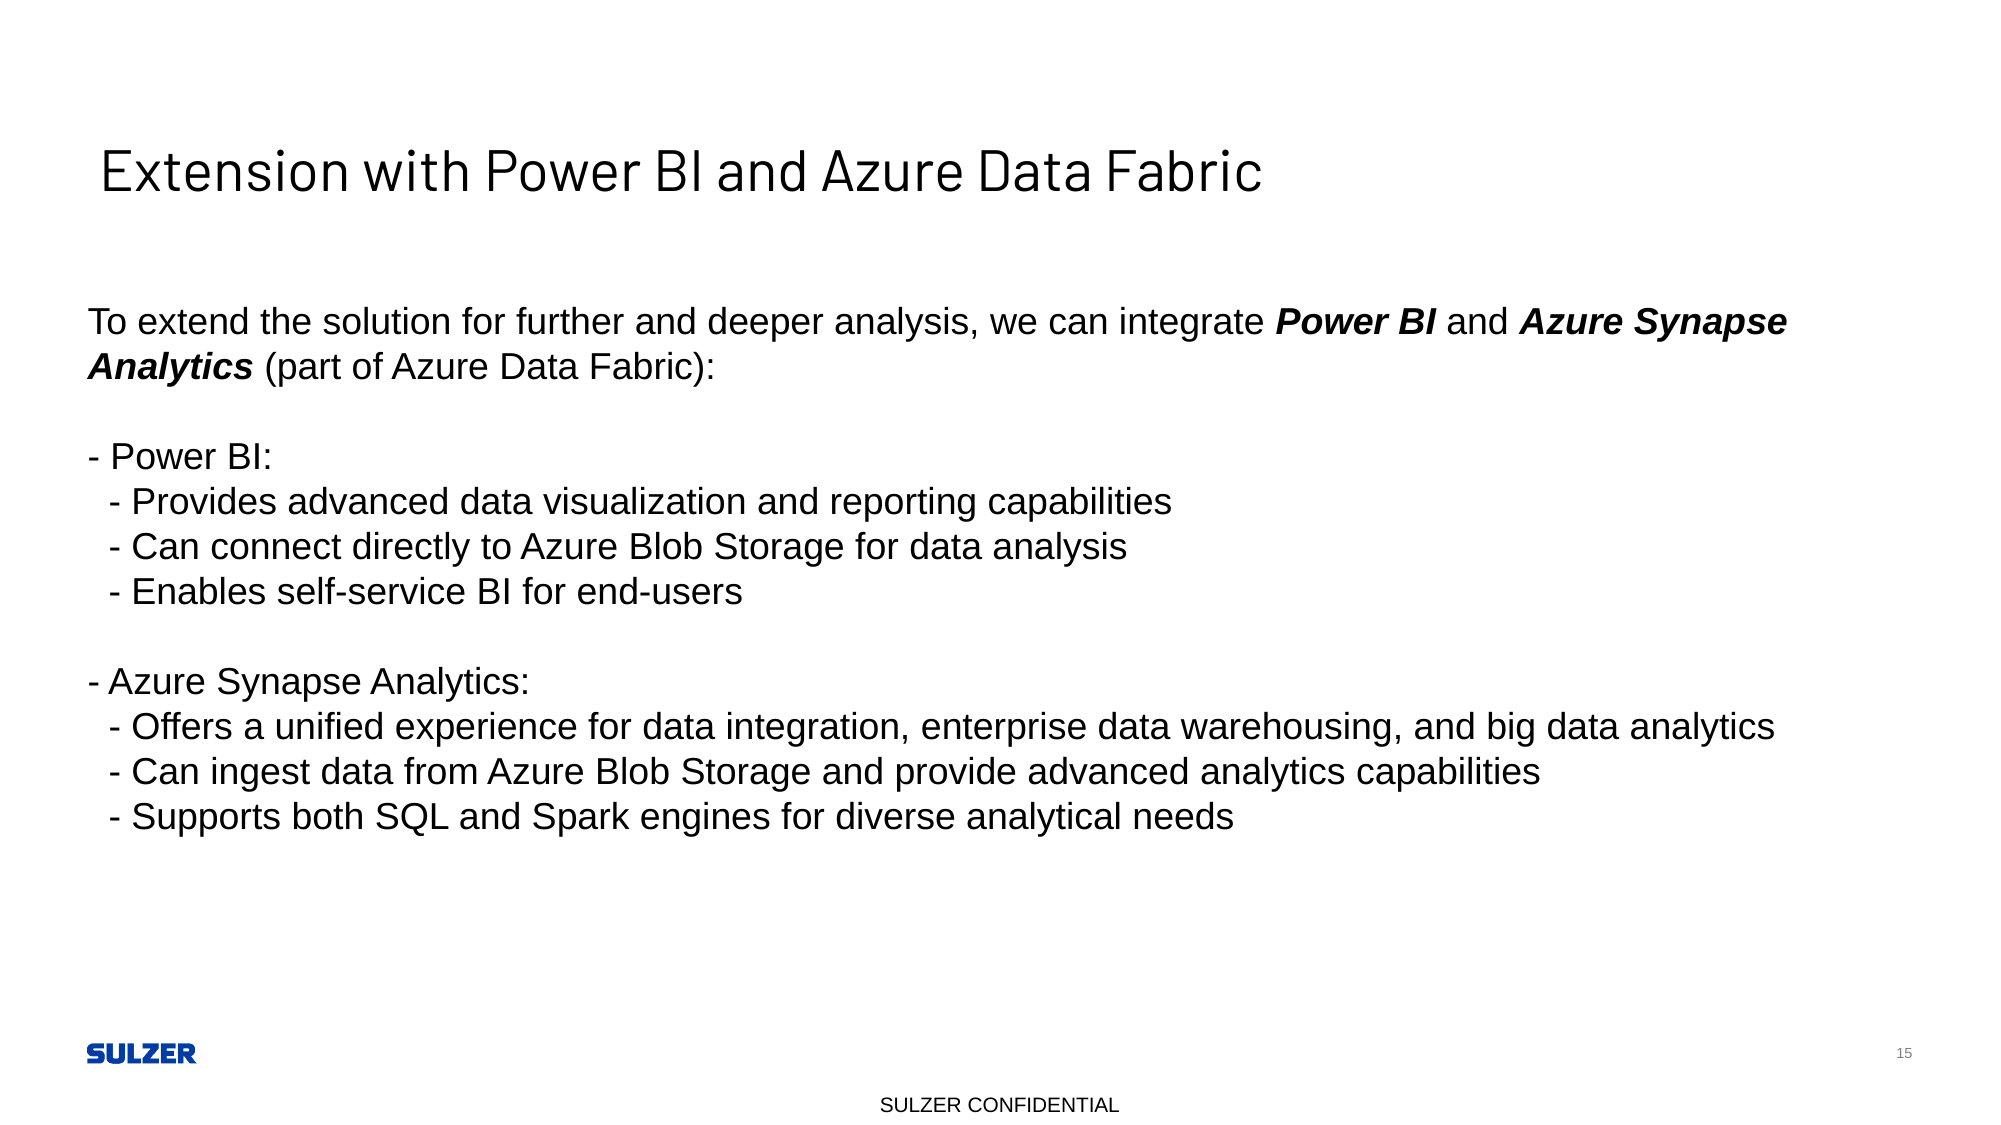

# Extension with Power BI and Azure Data Fabric
To extend the solution for further and deeper analysis, we can integrate Power BI and Azure Synapse Analytics (part of Azure Data Fabric):

- Power BI:
  - Provides advanced data visualization and reporting capabilities
  - Can connect directly to Azure Blob Storage for data analysis
  - Enables self-service BI for end-users

- Azure Synapse Analytics:
  - Offers a unified experience for data integration, enterprise data warehousing, and big data analytics
  - Can ingest data from Azure Blob Storage and provide advanced analytics capabilities
  - Supports both SQL and Spark engines for diverse analytical needs

15